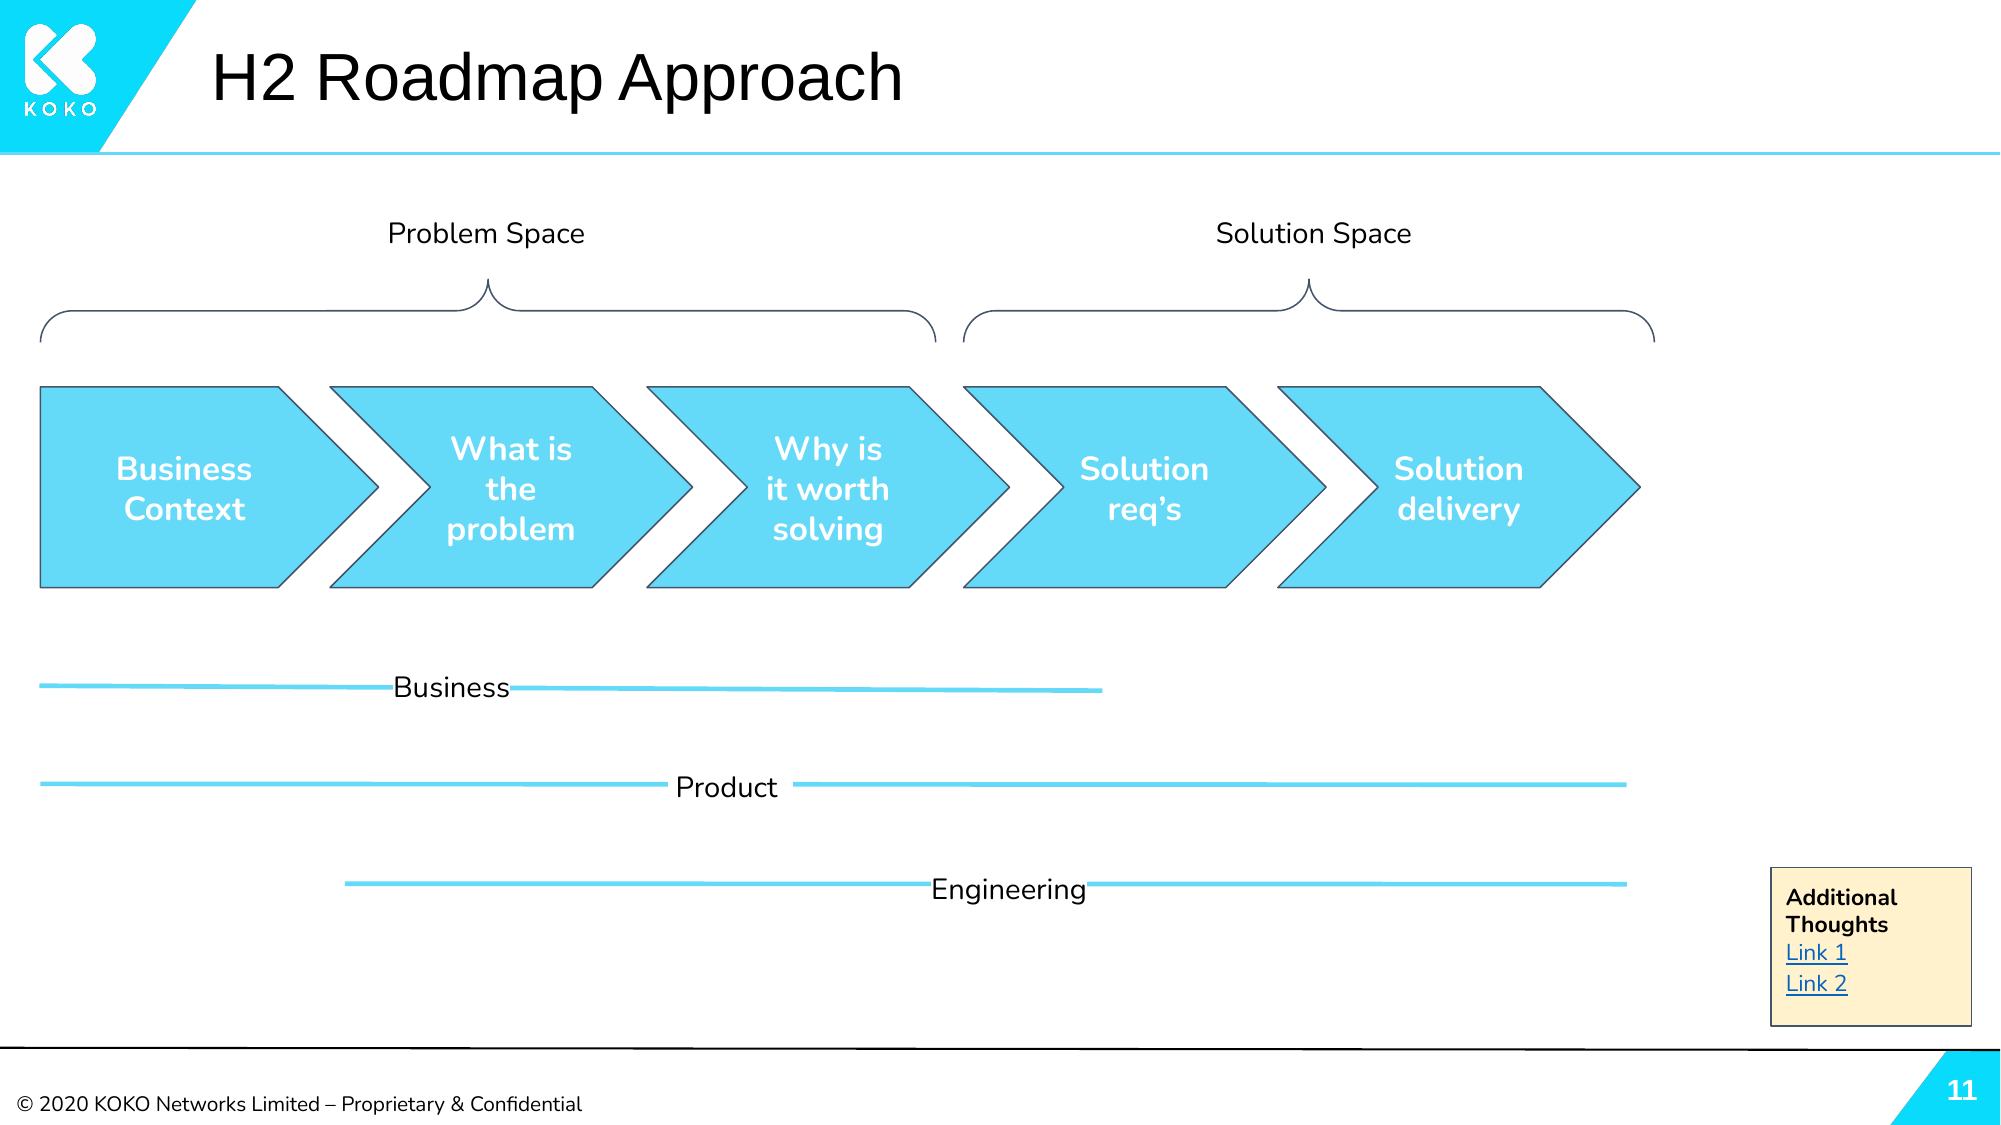

# H2 Roadmap Approach
Problem Space
Solution Space
Business Context
What is the problem
Why is it worth solving
Solution req’s
Solution delivery
Business
 Product
Engineering
Additional Thoughts
Link 1
Link 2
11